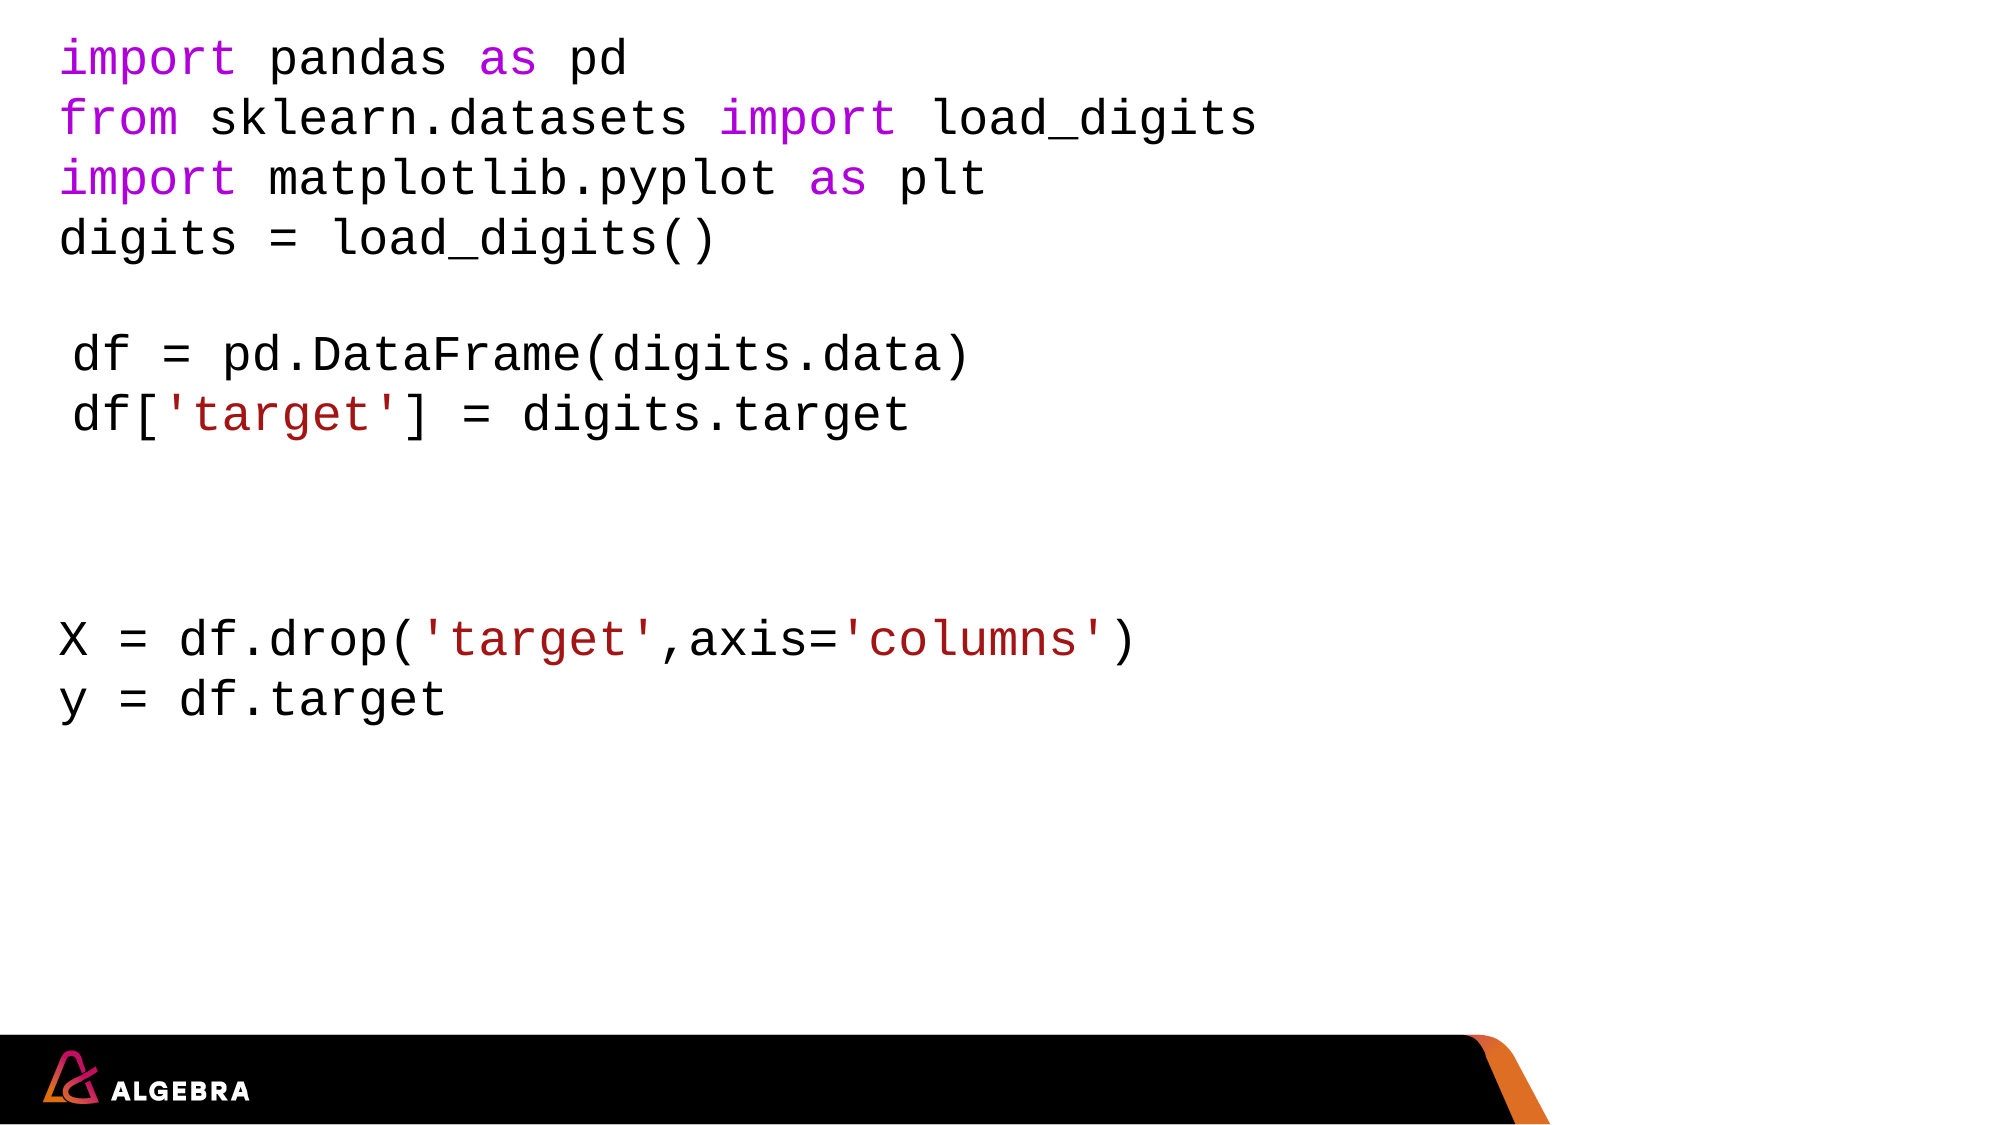

import pandas as pd
from sklearn.datasets import load_digits
import matplotlib.pyplot as plt
digits = load_digits()
df = pd.DataFrame(digits.data)
df['target'] = digits.target

X = df.drop('target',axis='columns')
y = df.target